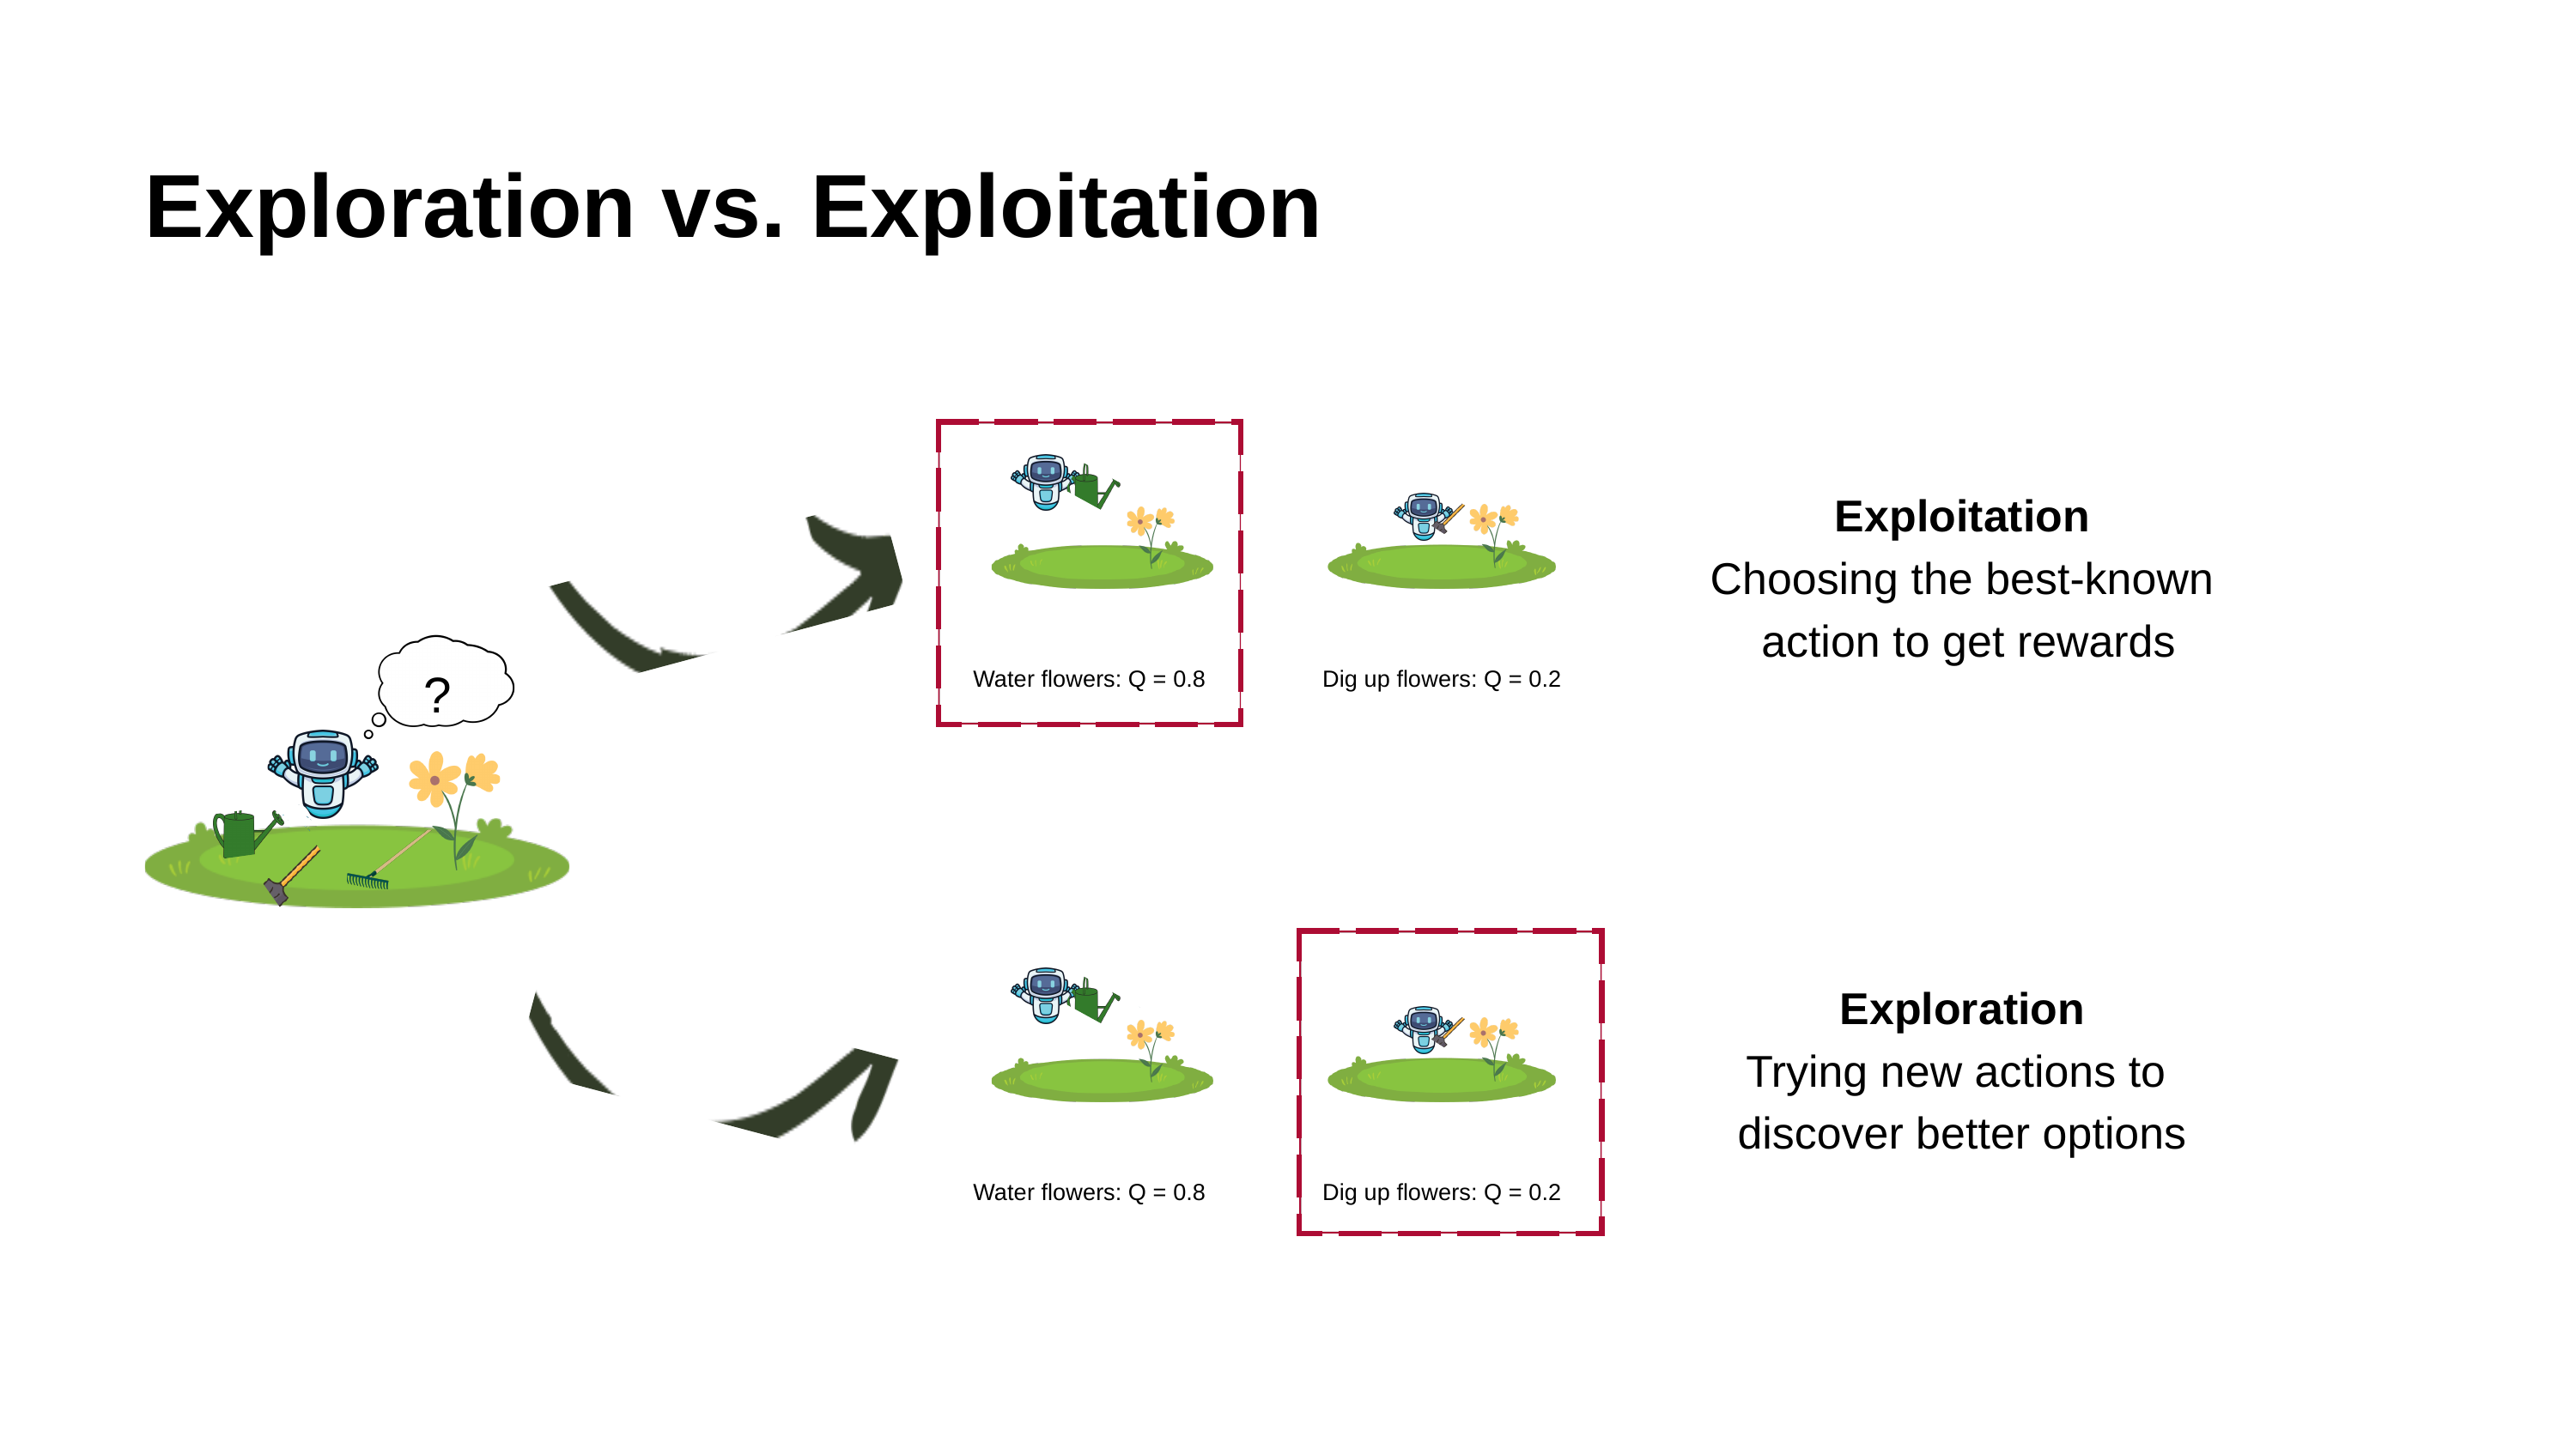

Exploration vs. Exploitation

Water flowers: Q = 0.8
Dig up flowers: Q = 0.2
Exploitation
Choosing the best-known
 action to get rewards

?

Water flowers: Q = 0.8
Dig up flowers: Q = 0.2
Exploration
Trying new actions to
discover better options